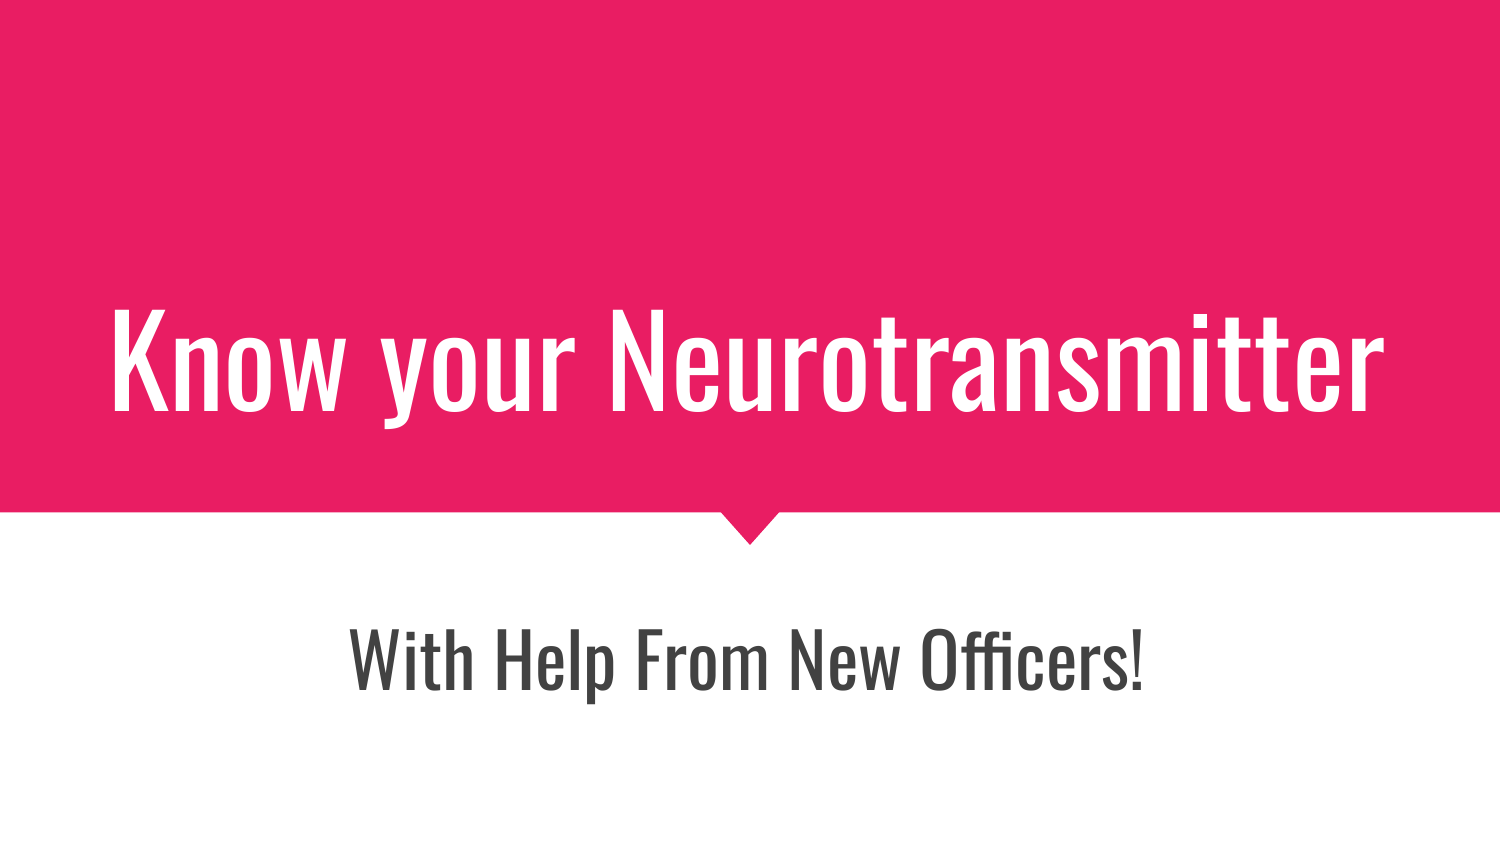

# Know your Neurotransmitter
With Help From New Officers!